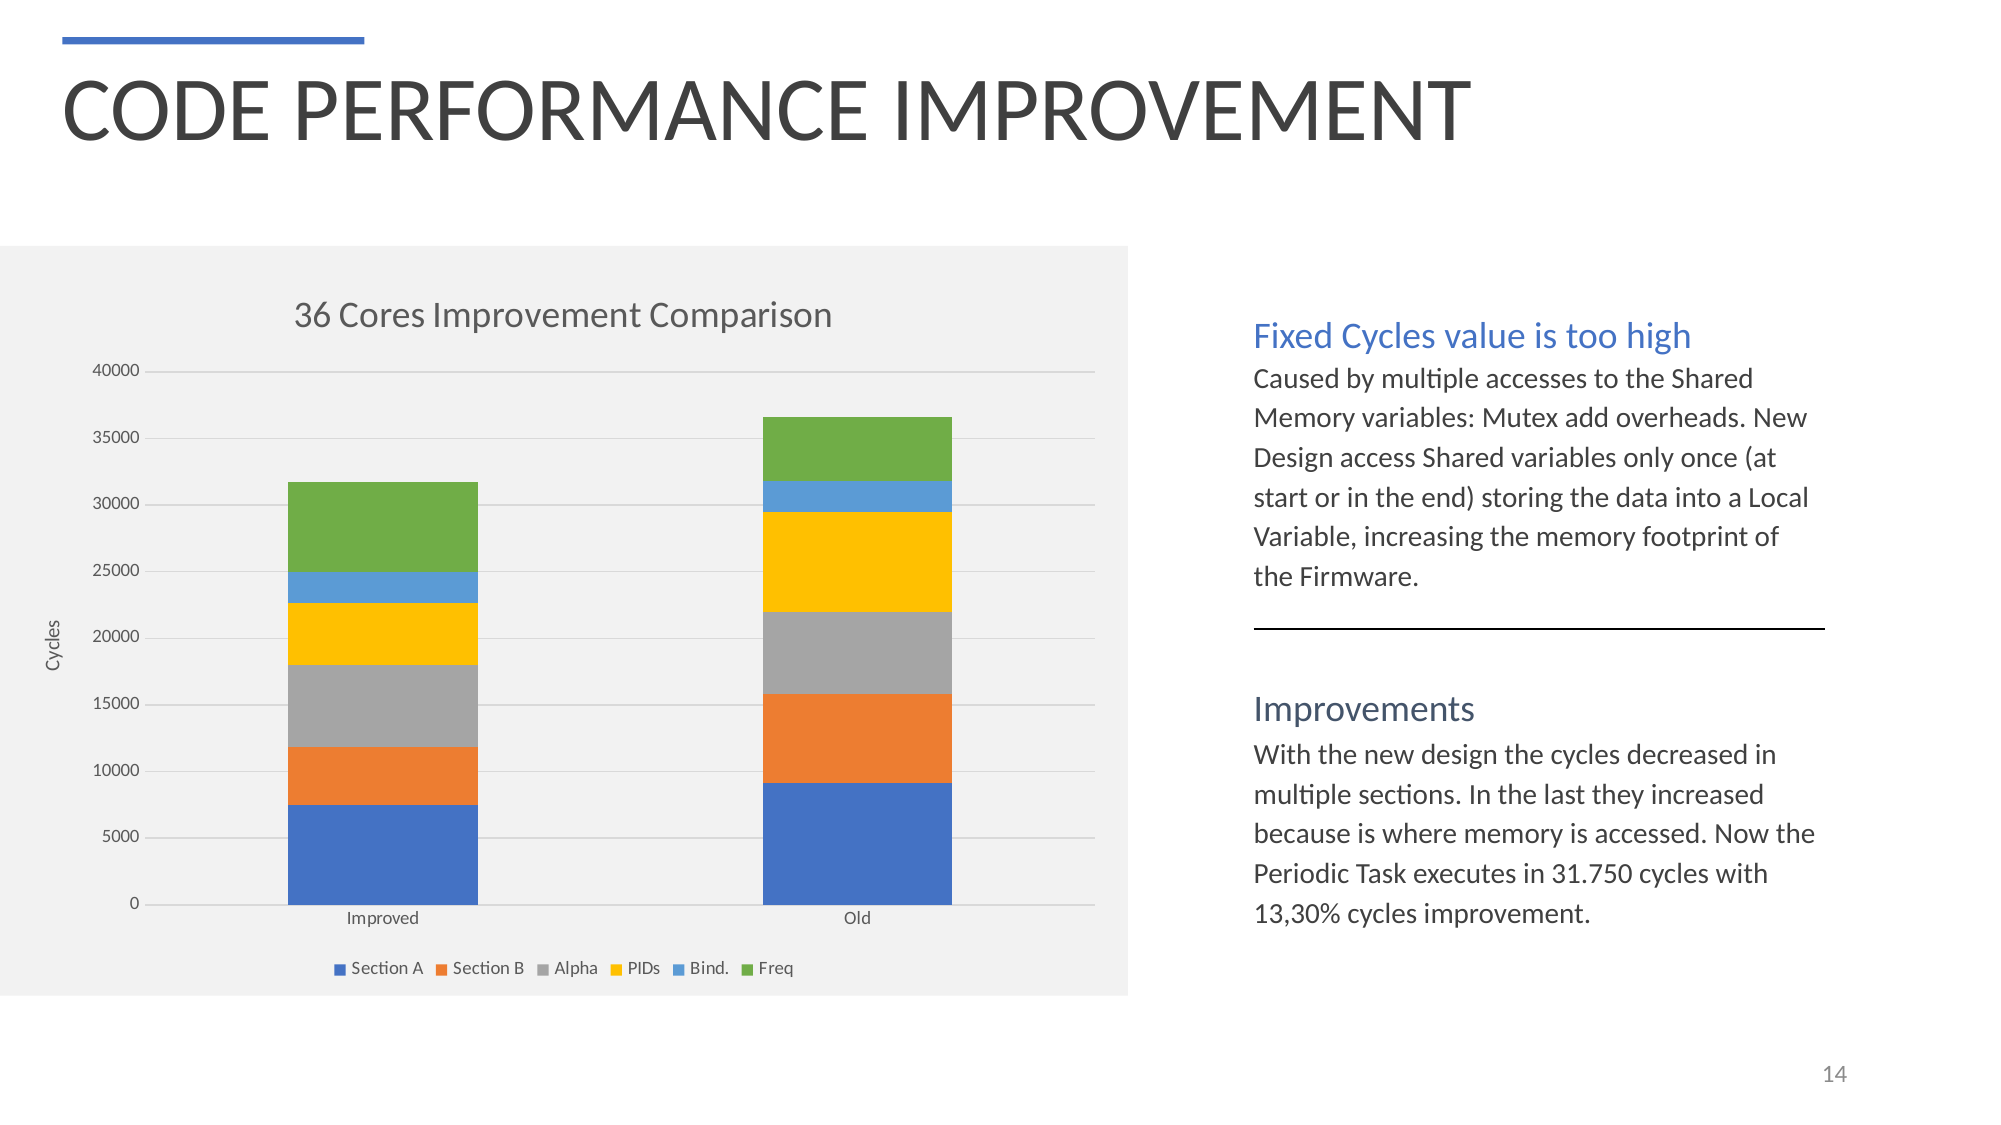

CODE PERFORMANCE IMPROVEMENT

### Chart: 36 Cores Improvement Comparison

| Category | Section A | Section B | Alpha | PIDs | Bind. | Freq |
|---|---|---|---|---|---|---|
| Improved | 7515.0 | 4343.0 | 6156.0 | 4604.0 | 2325.0 | 6808.0 |
| Old | 9153.0 | 6696.0 | 6156.0 | 7498.0 | 2325.0 | 4805.0 |
Fixed Cycles value is too high
Caused by multiple accesses to the Shared Memory variables: Mutex add overheads. New Design access Shared variables only once (at start or in the end) storing the data into a Local Variable, increasing the memory footprint of the Firmware.
Improvements
With the new design the cycles decreased in multiple sections. In the last they increased because is where memory is accessed. Now the Periodic Task executes in 31.750 cycles with 13,30% cycles improvement.
14